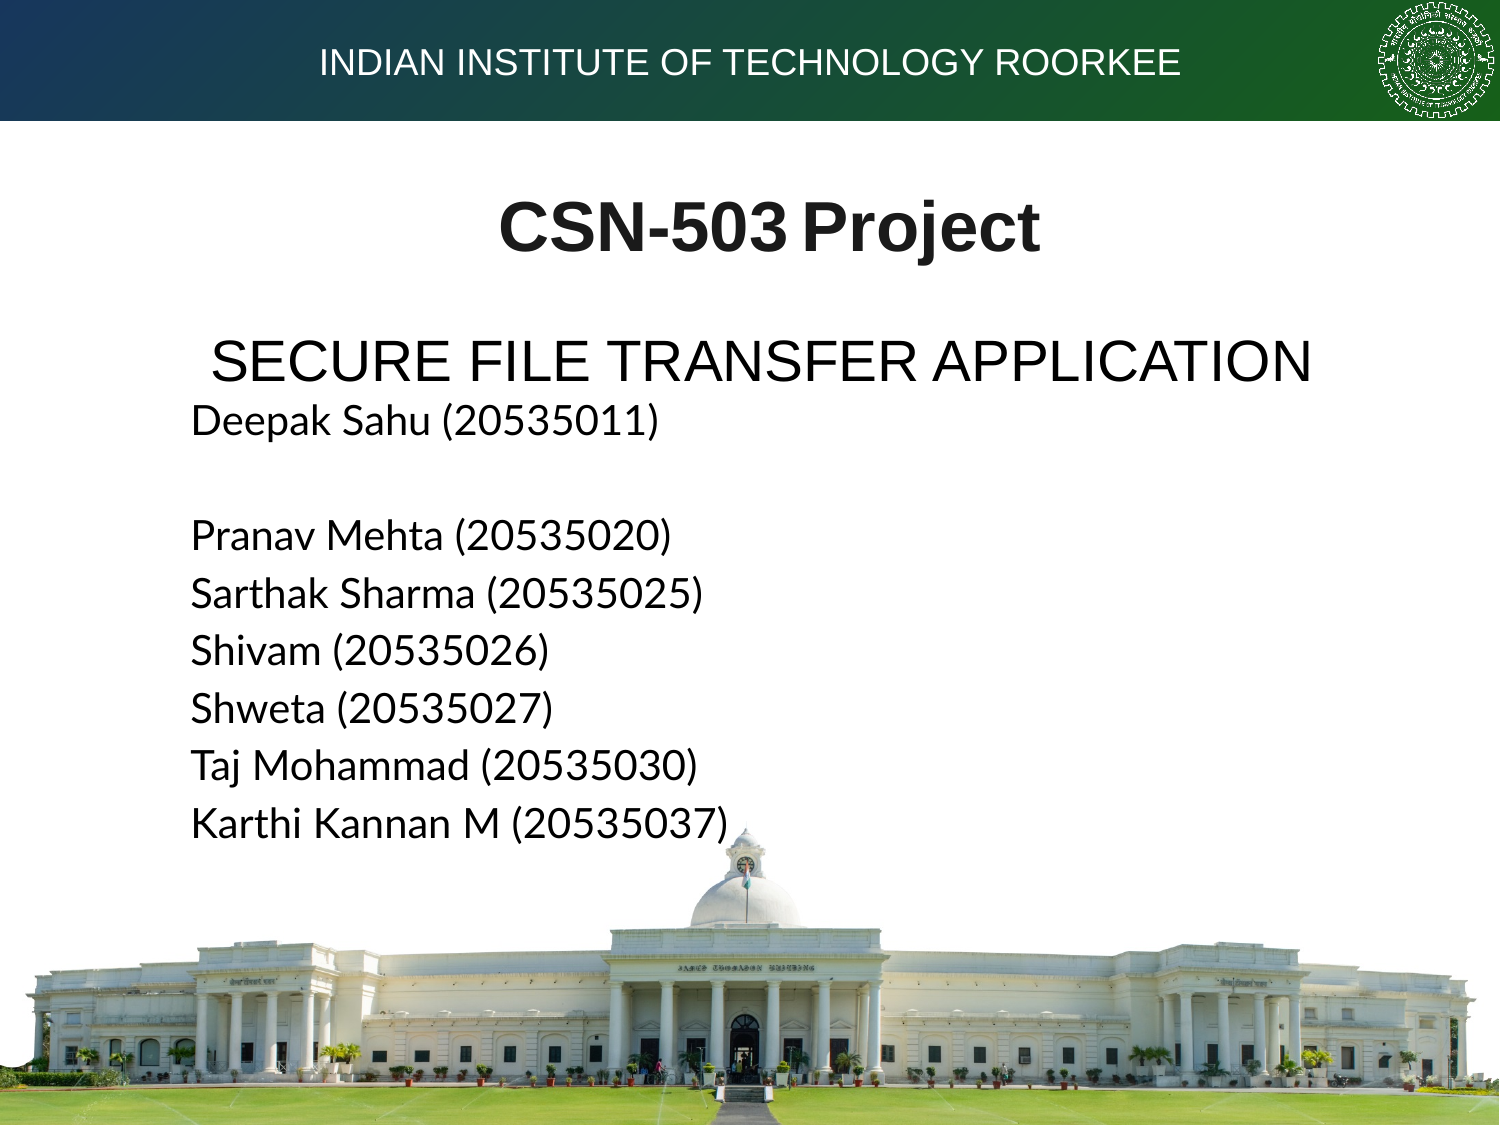

CSN-503 Project
SECURE FILE TRANSFER APPLICATION
Deepak Sahu (20535011)
Pranav Mehta (20535020)
Sarthak Sharma (20535025)
Shivam (20535026)
Shweta (20535027)
Taj Mohammad (20535030)
Karthi Kannan M (20535037)